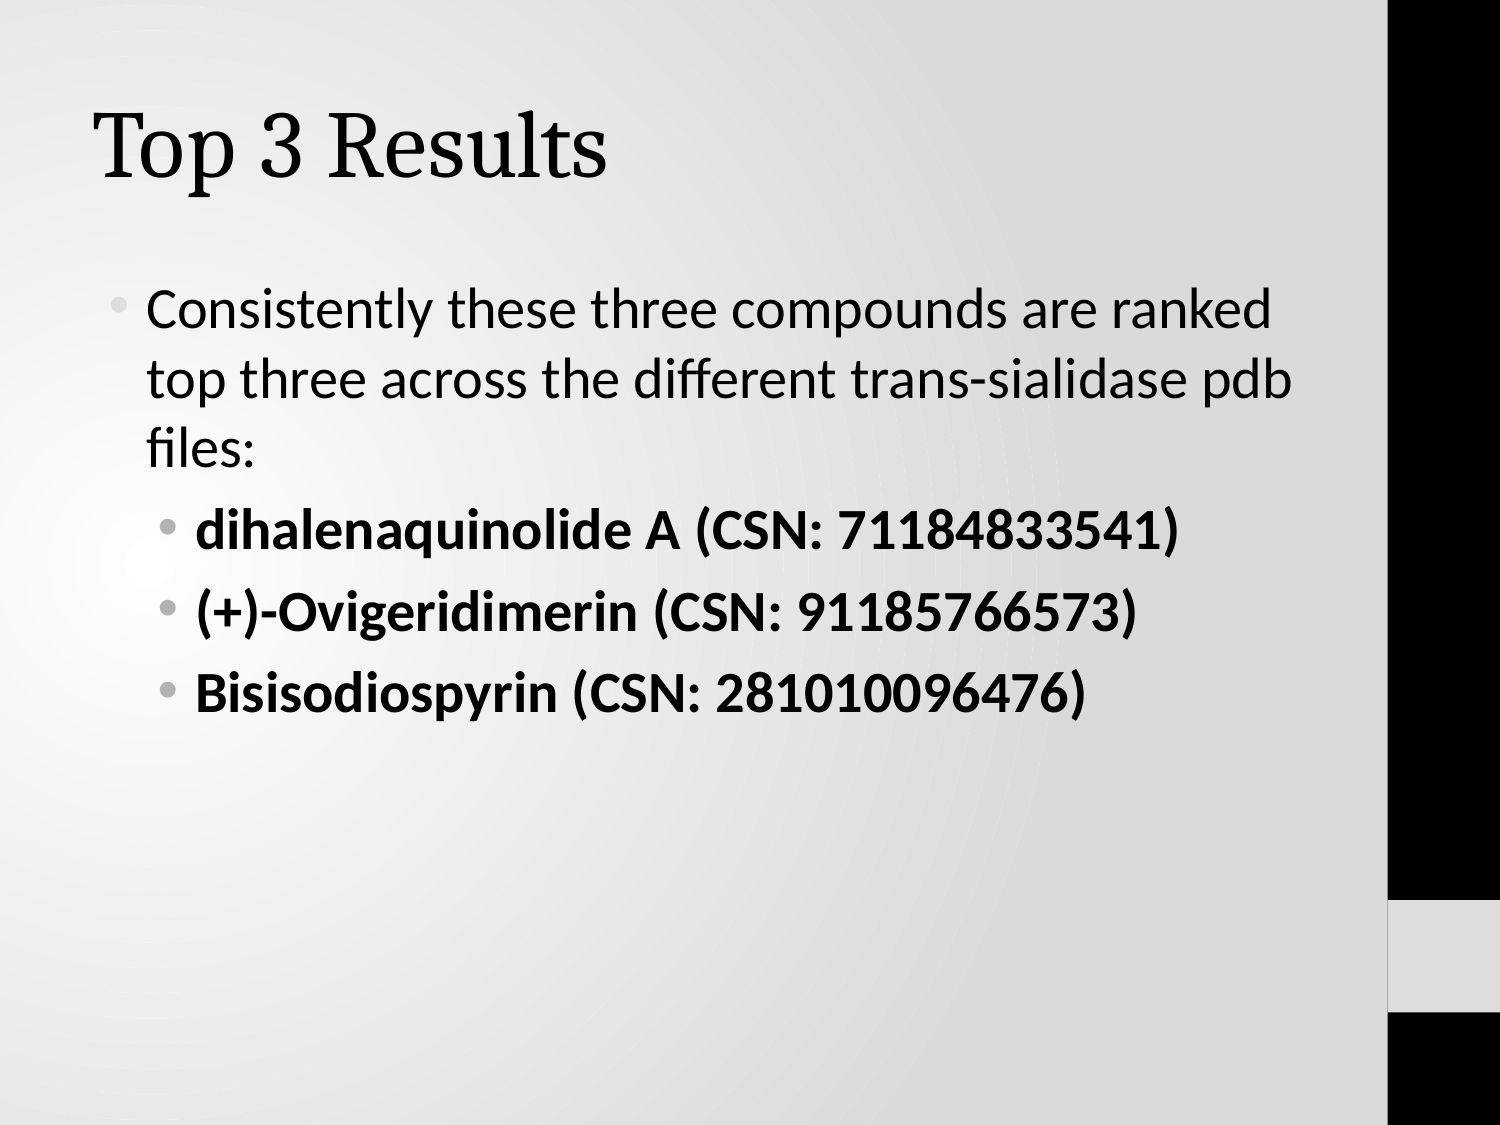

# Top 3 Results
Consistently these three compounds are ranked top three across the different trans-sialidase pdb files:
dihalenaquinolide A (CSN: 71184833541)
(+)-Ovigeridimerin (CSN: 91185766573)
Bisisodiospyrin (CSN: 281010096476)